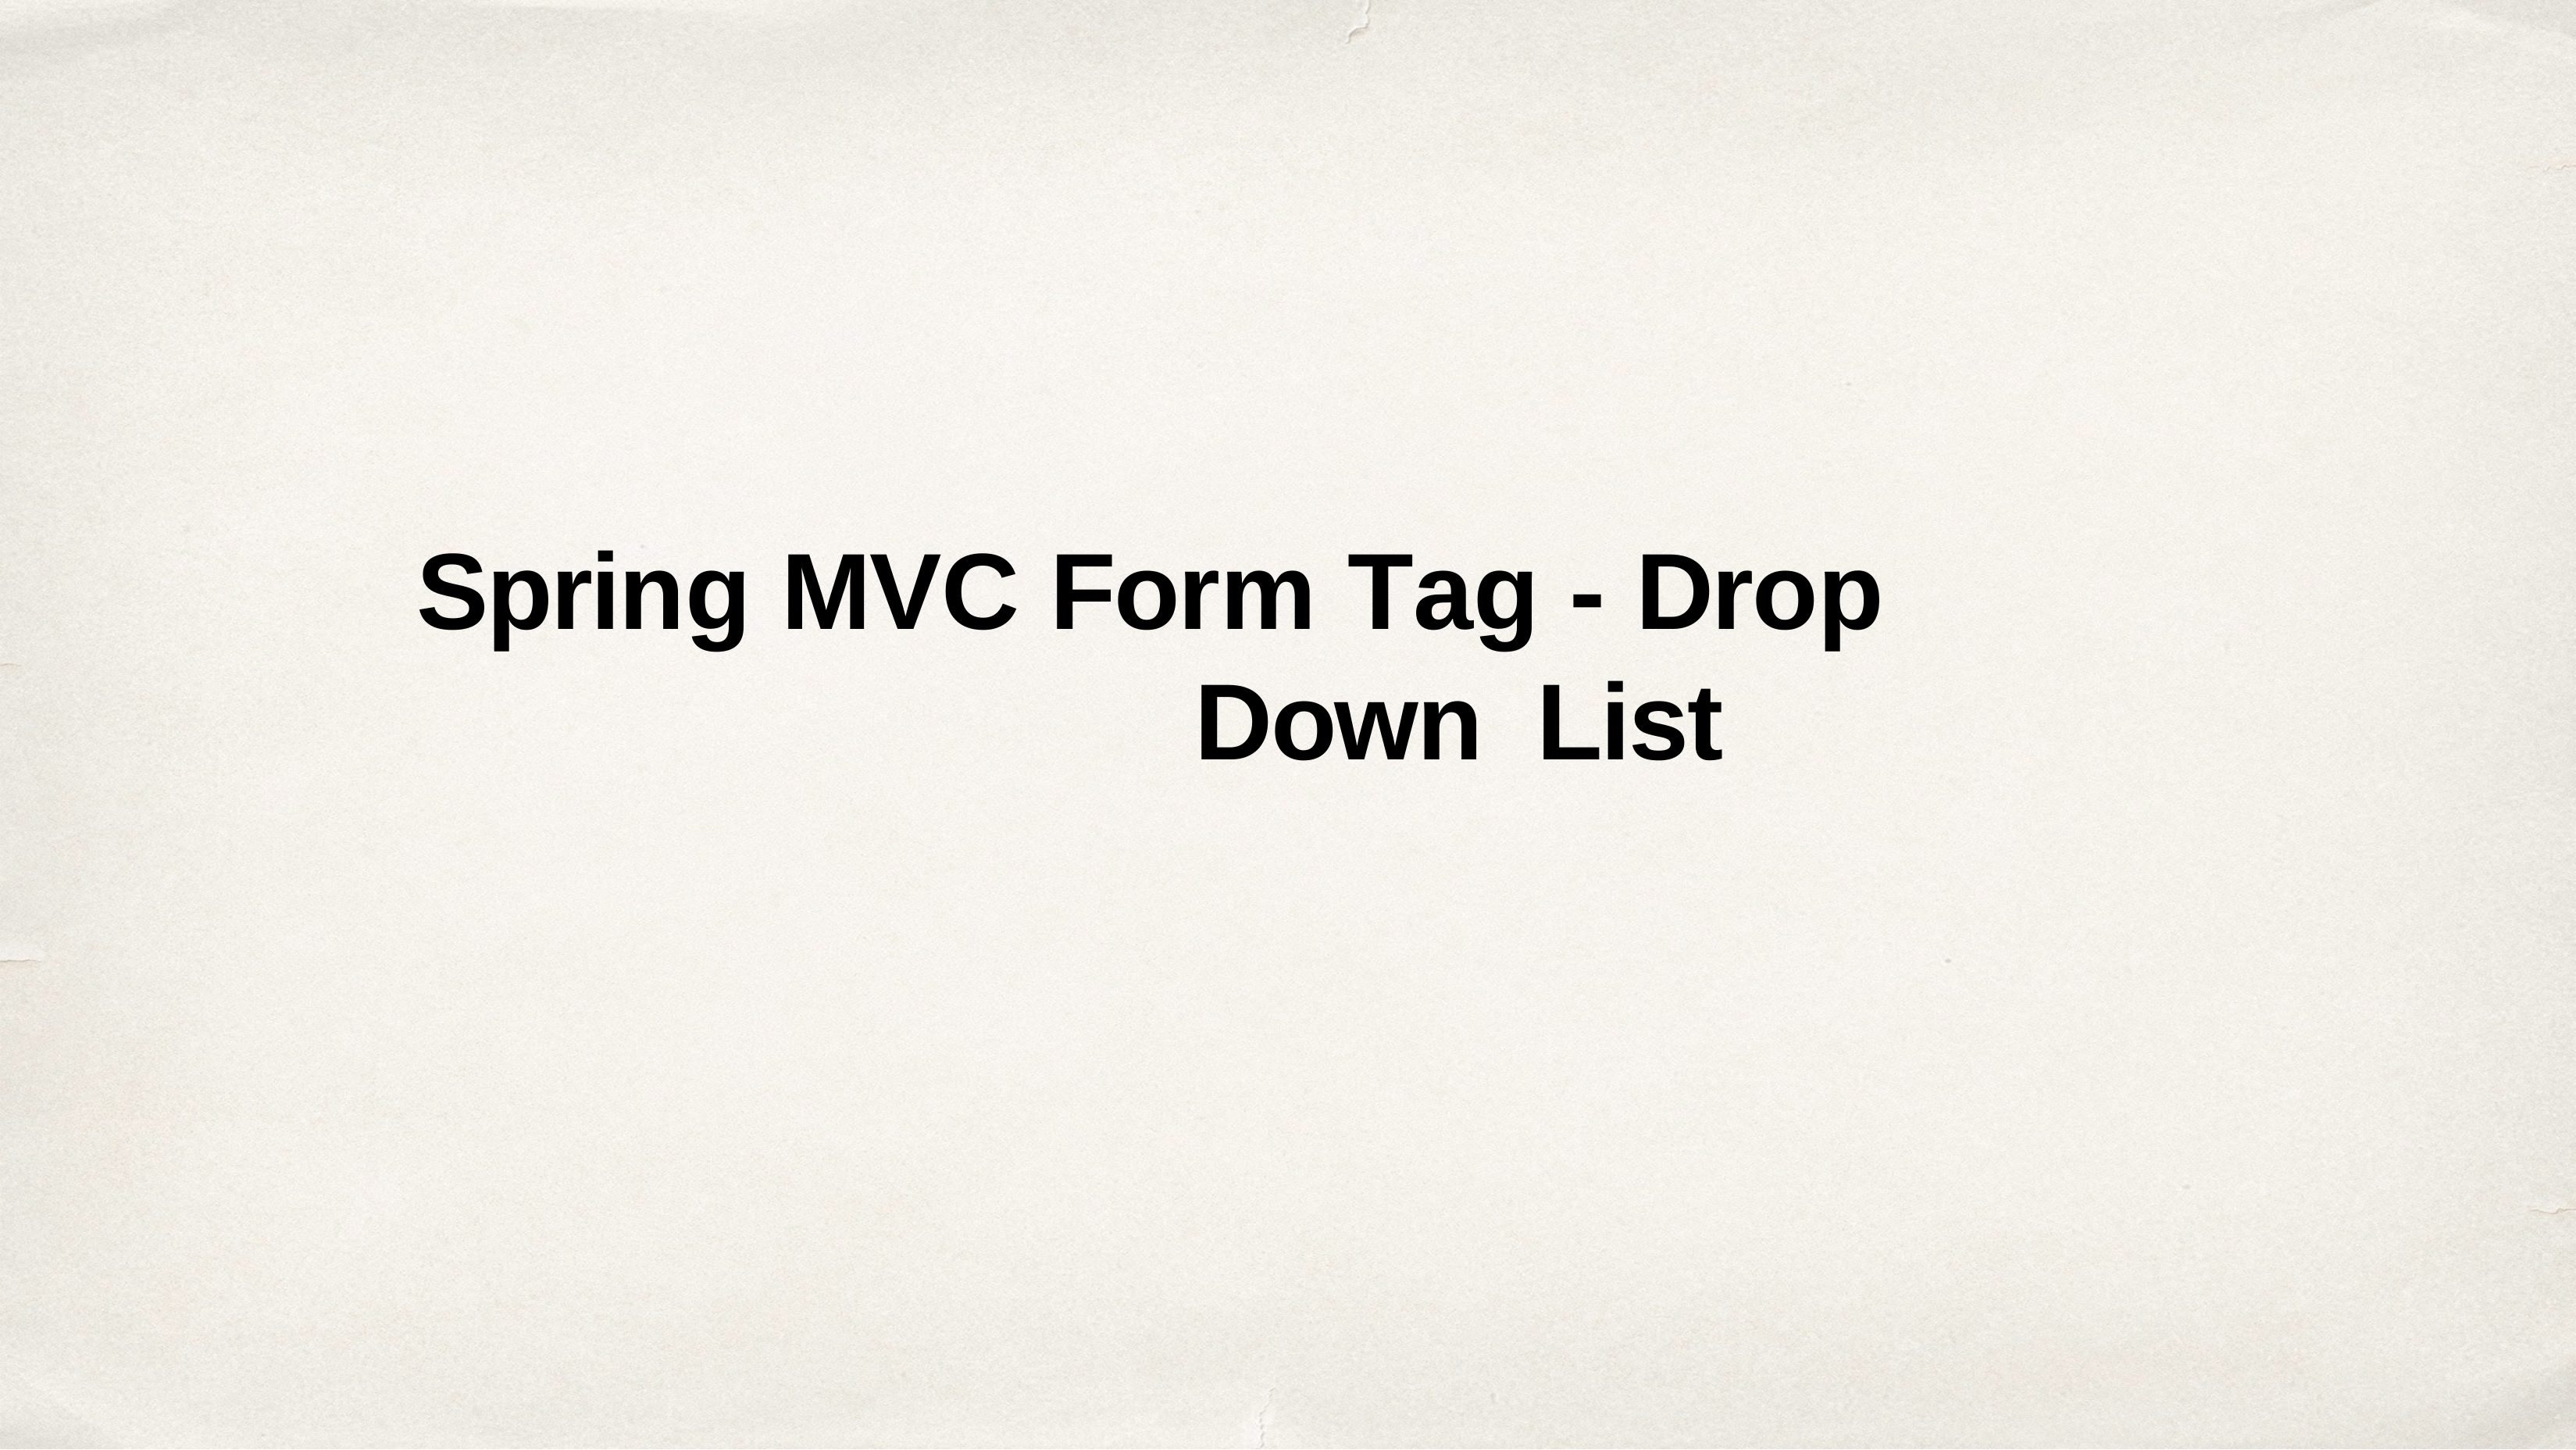

# Spring MVC Form Tag - Drop Down  List